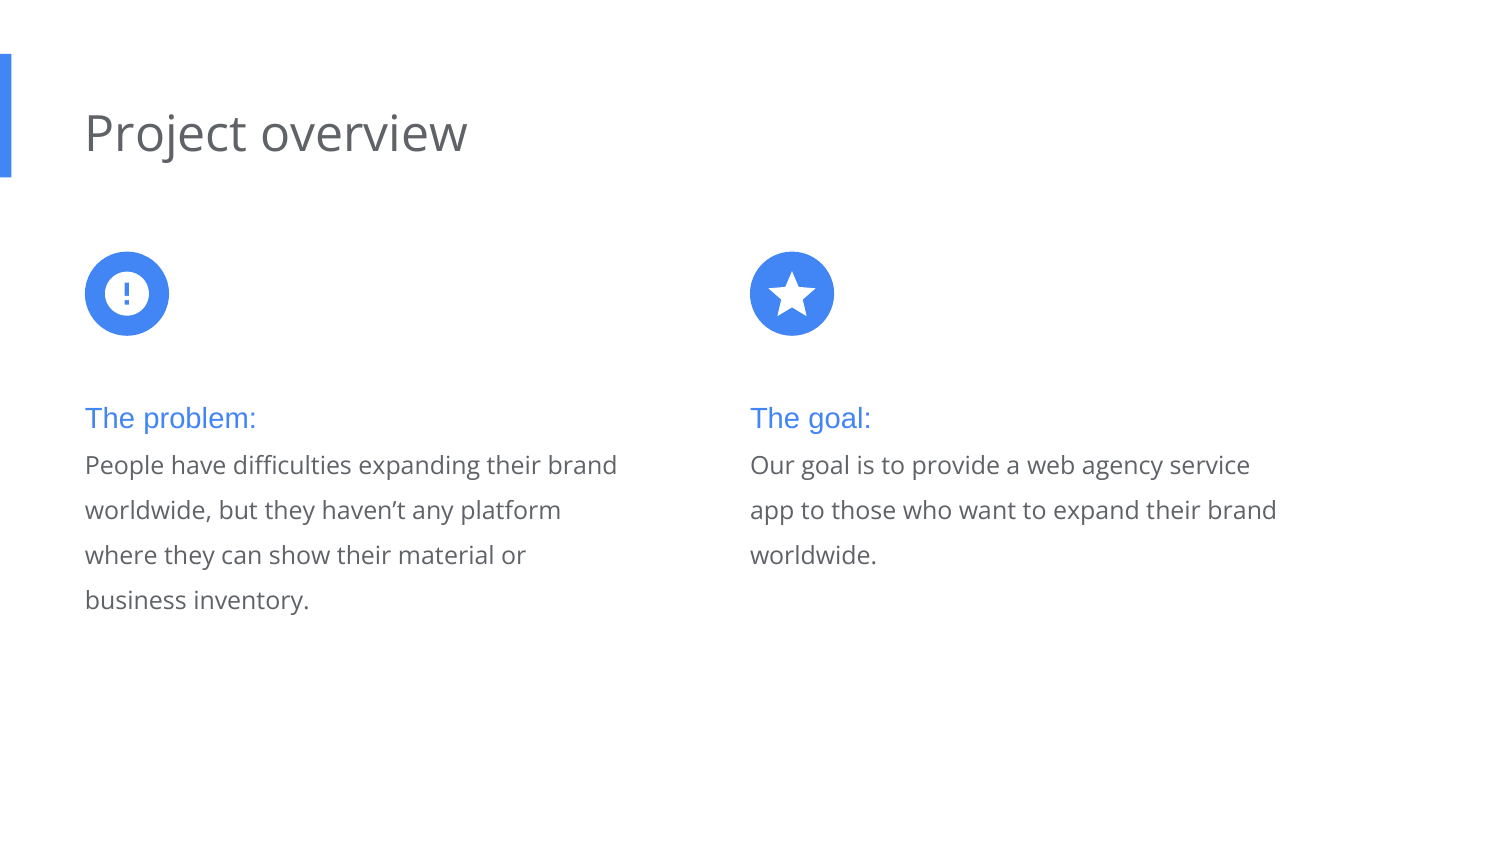

Project overview

The problem:
People have difficulties expanding their brand worldwide, but they haven’t any platform where they can show their material or business inventory.
The goal:
Our goal is to provide a web agency service app to those who want to expand their brand worldwide.